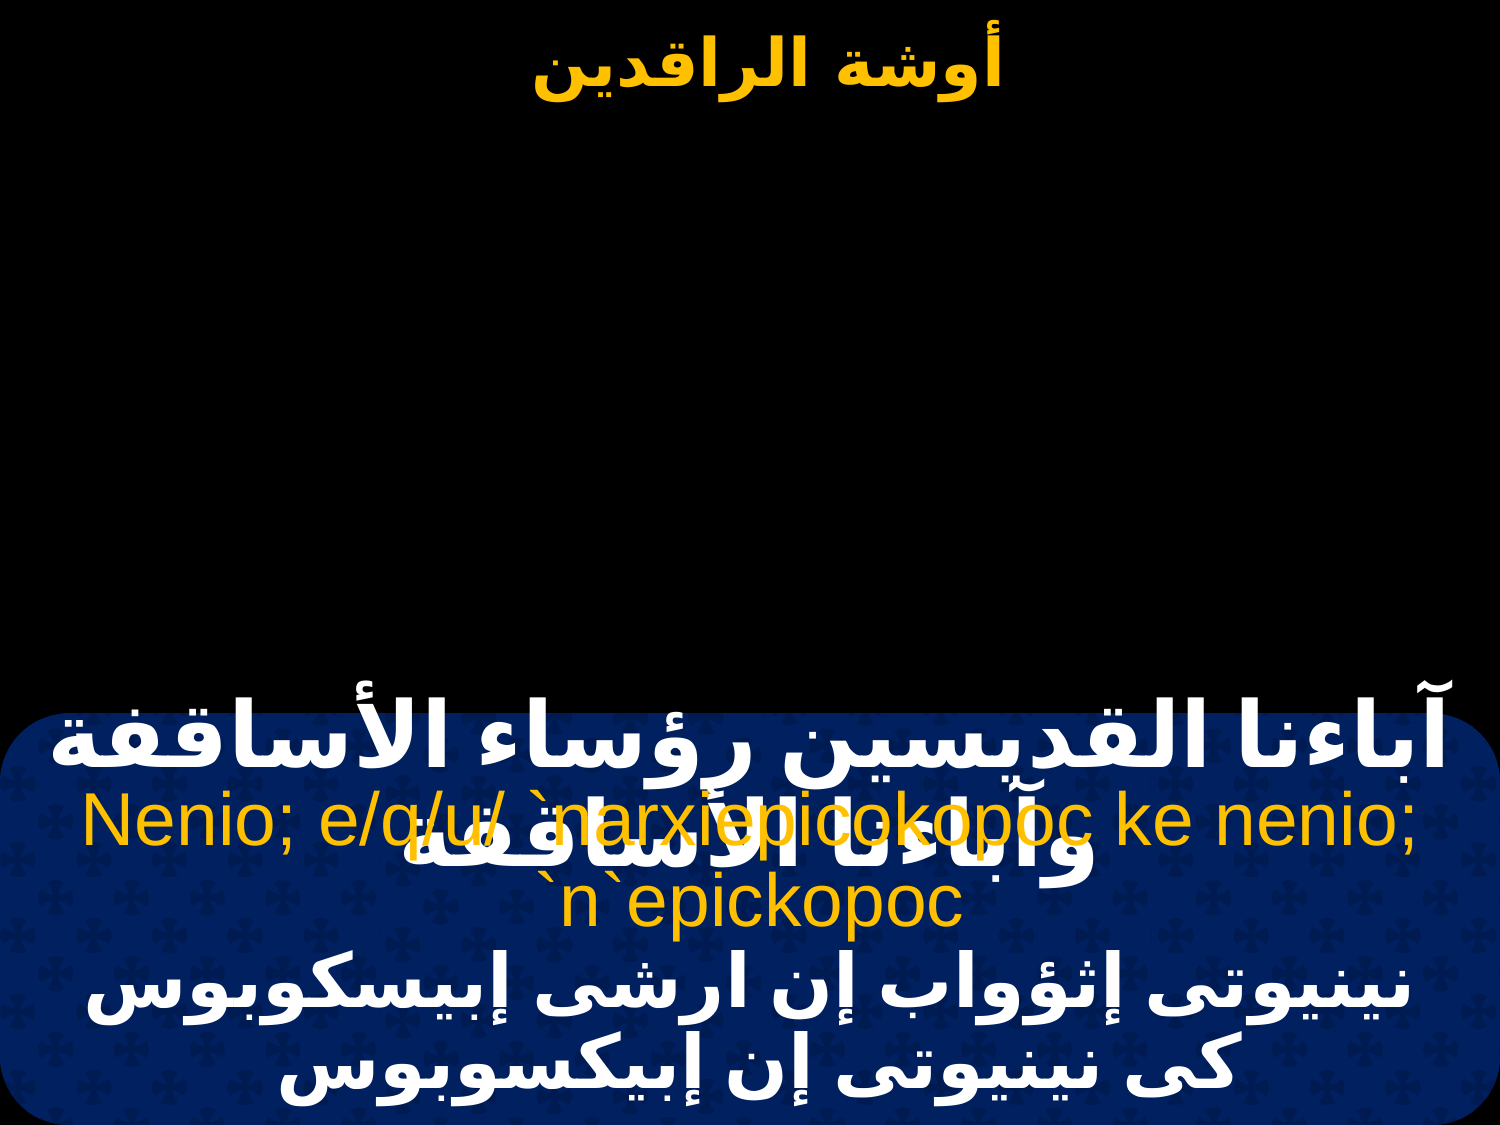

# آباءنا القديسين رؤساء الأساقفة وآباءنا الأساقفة
Nenio; e/q/u/ `narxiepicokopoc ke nenio; `n`epickopoc
نينيوتى إثؤواب إن ارشى إبيسكوبوس كى نينيوتى إن إبيكسوبوس